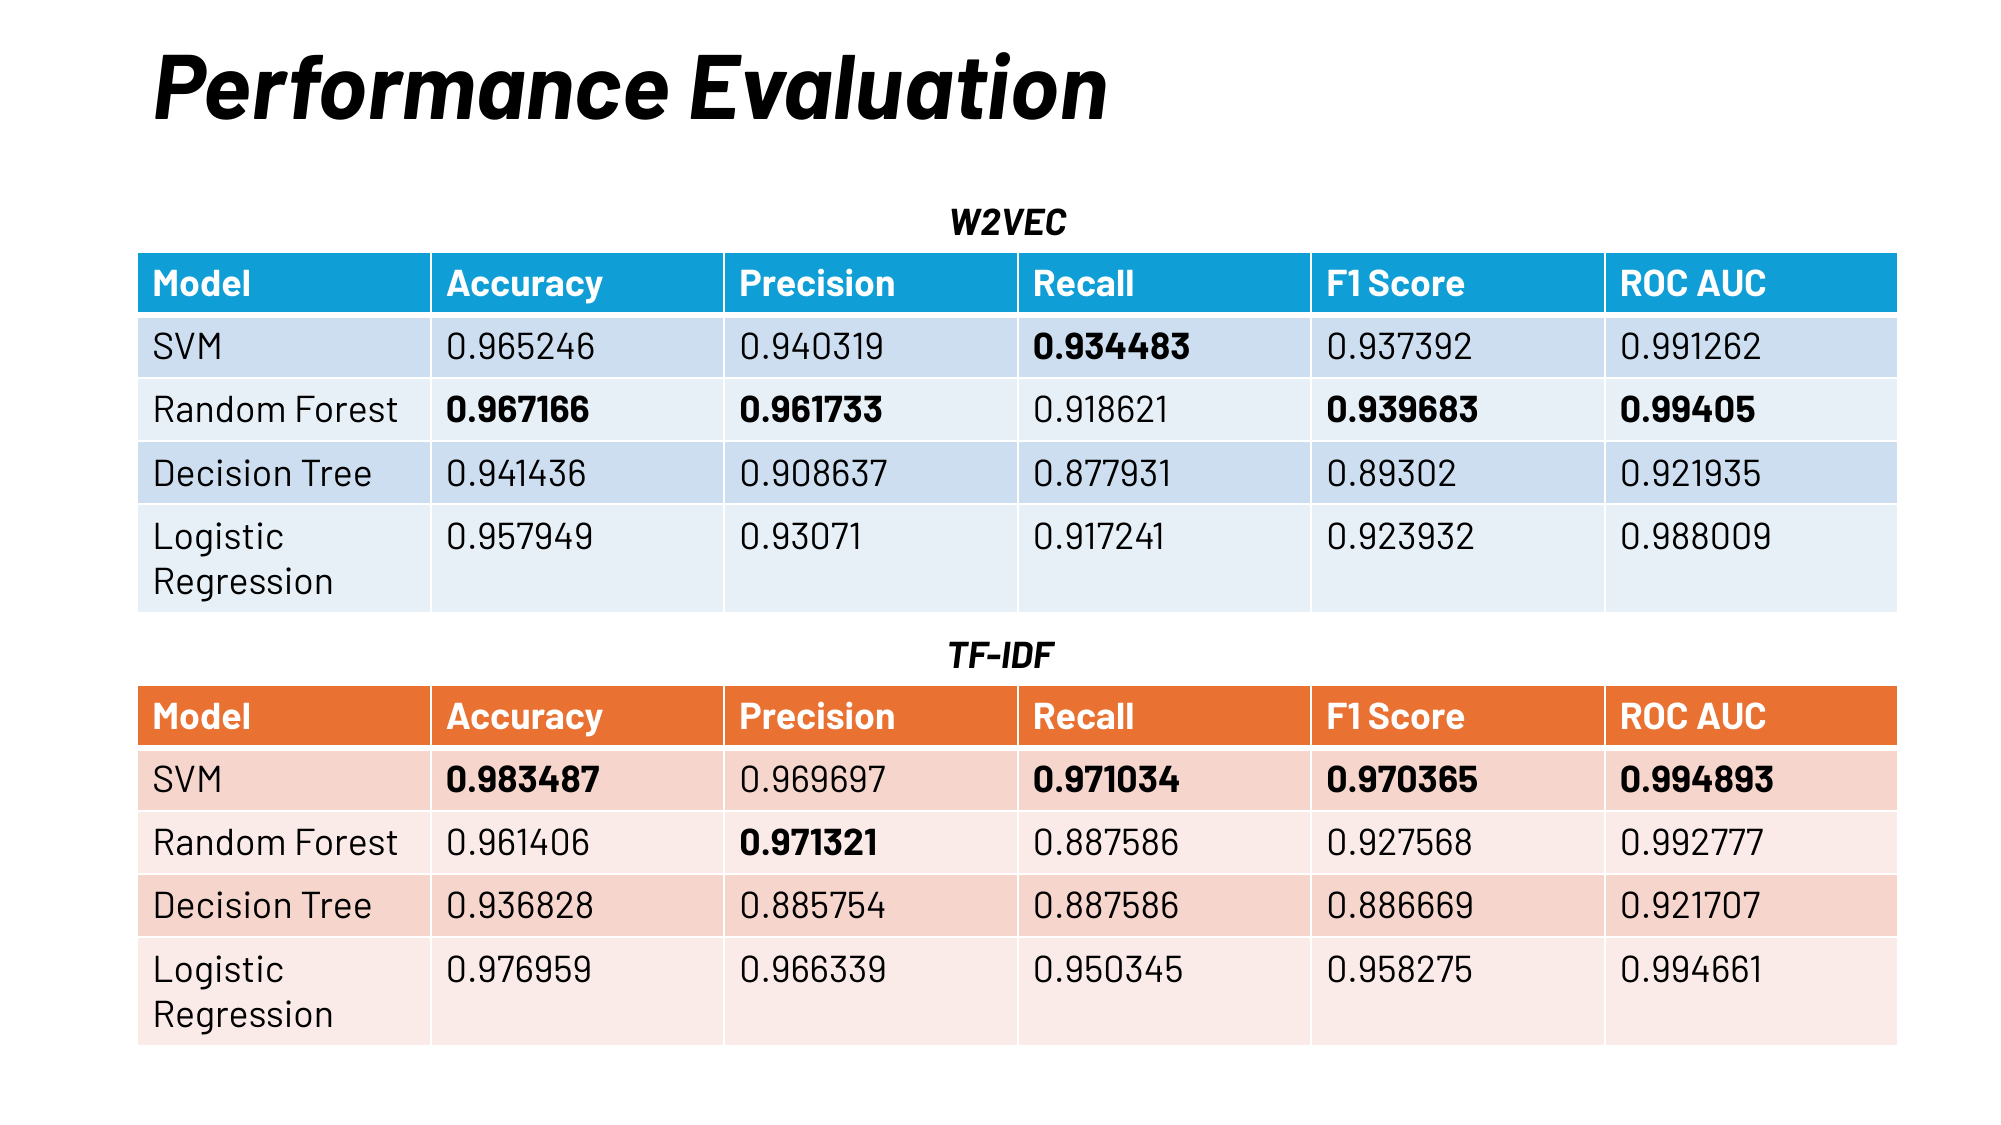

# Performance Evaluation
W2VEC
| Model | Accuracy | Precision | Recall | F1 Score | ROC AUC |
| --- | --- | --- | --- | --- | --- |
| SVM | 0.965246 | 0.940319 | 0.934483 | 0.937392 | 0.991262 |
| Random Forest | 0.967166 | 0.961733 | 0.918621 | 0.939683 | 0.99405 |
| Decision Tree | 0.941436 | 0.908637 | 0.877931 | 0.89302 | 0.921935 |
| Logistic Regression | 0.957949 | 0.93071 | 0.917241 | 0.923932 | 0.988009 |
TF-IDF
| Model | Accuracy | Precision | Recall | F1 Score | ROC AUC |
| --- | --- | --- | --- | --- | --- |
| SVM | 0.983487 | 0.969697 | 0.971034 | 0.970365 | 0.994893 |
| Random Forest | 0.961406 | 0.971321 | 0.887586 | 0.927568 | 0.992777 |
| Decision Tree | 0.936828 | 0.885754 | 0.887586 | 0.886669 | 0.921707 |
| Logistic Regression | 0.976959 | 0.966339 | 0.950345 | 0.958275 | 0.994661 |